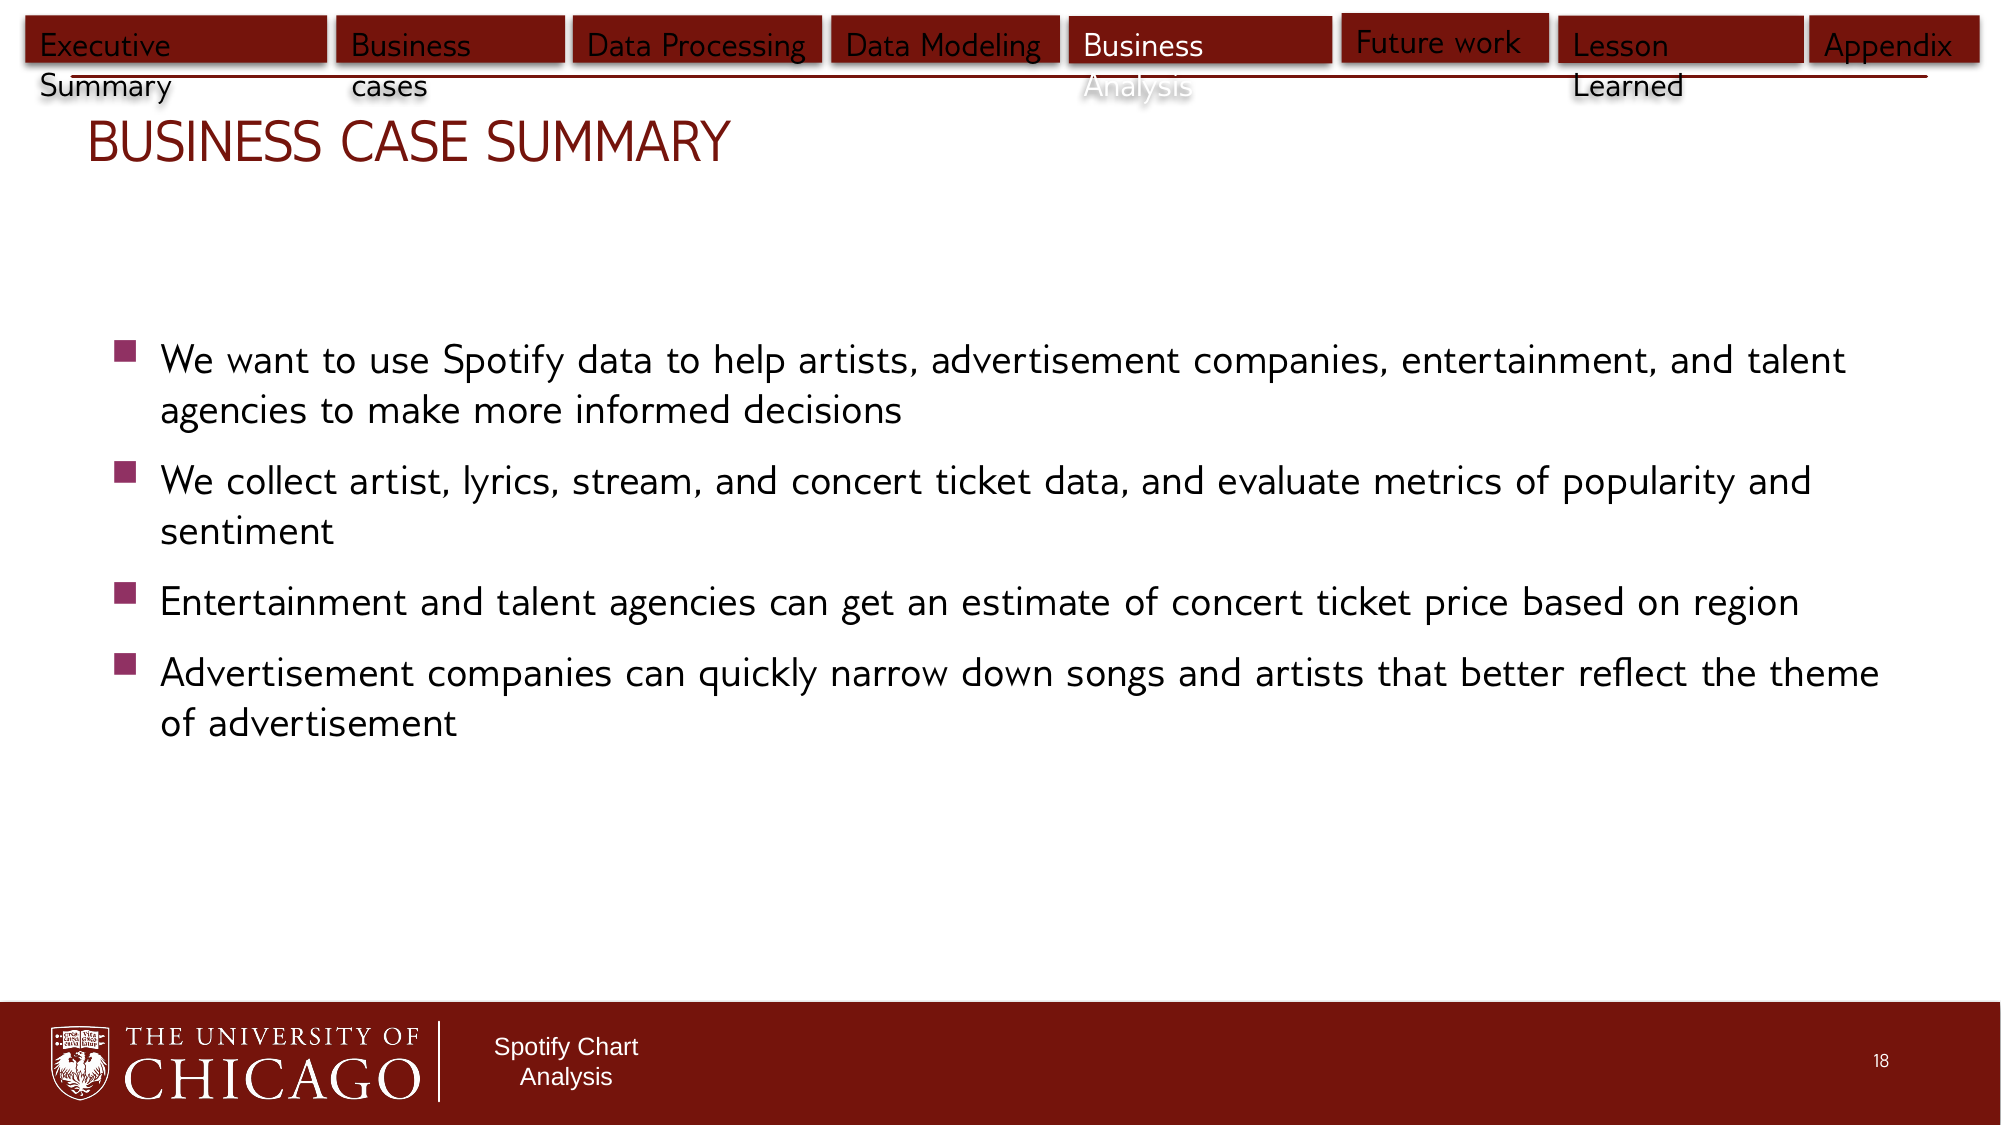

# Business Case Summary
We want to use Spotify data to help artists, advertisement companies, entertainment, and talent agencies to make more informed decisions
We collect artist, lyrics, stream, and concert ticket data, and evaluate metrics of popularity and sentiment
Entertainment and talent agencies can get an estimate of concert ticket price based on region
Advertisement companies can quickly narrow down songs and artists that better reflect the theme of advertisement
18